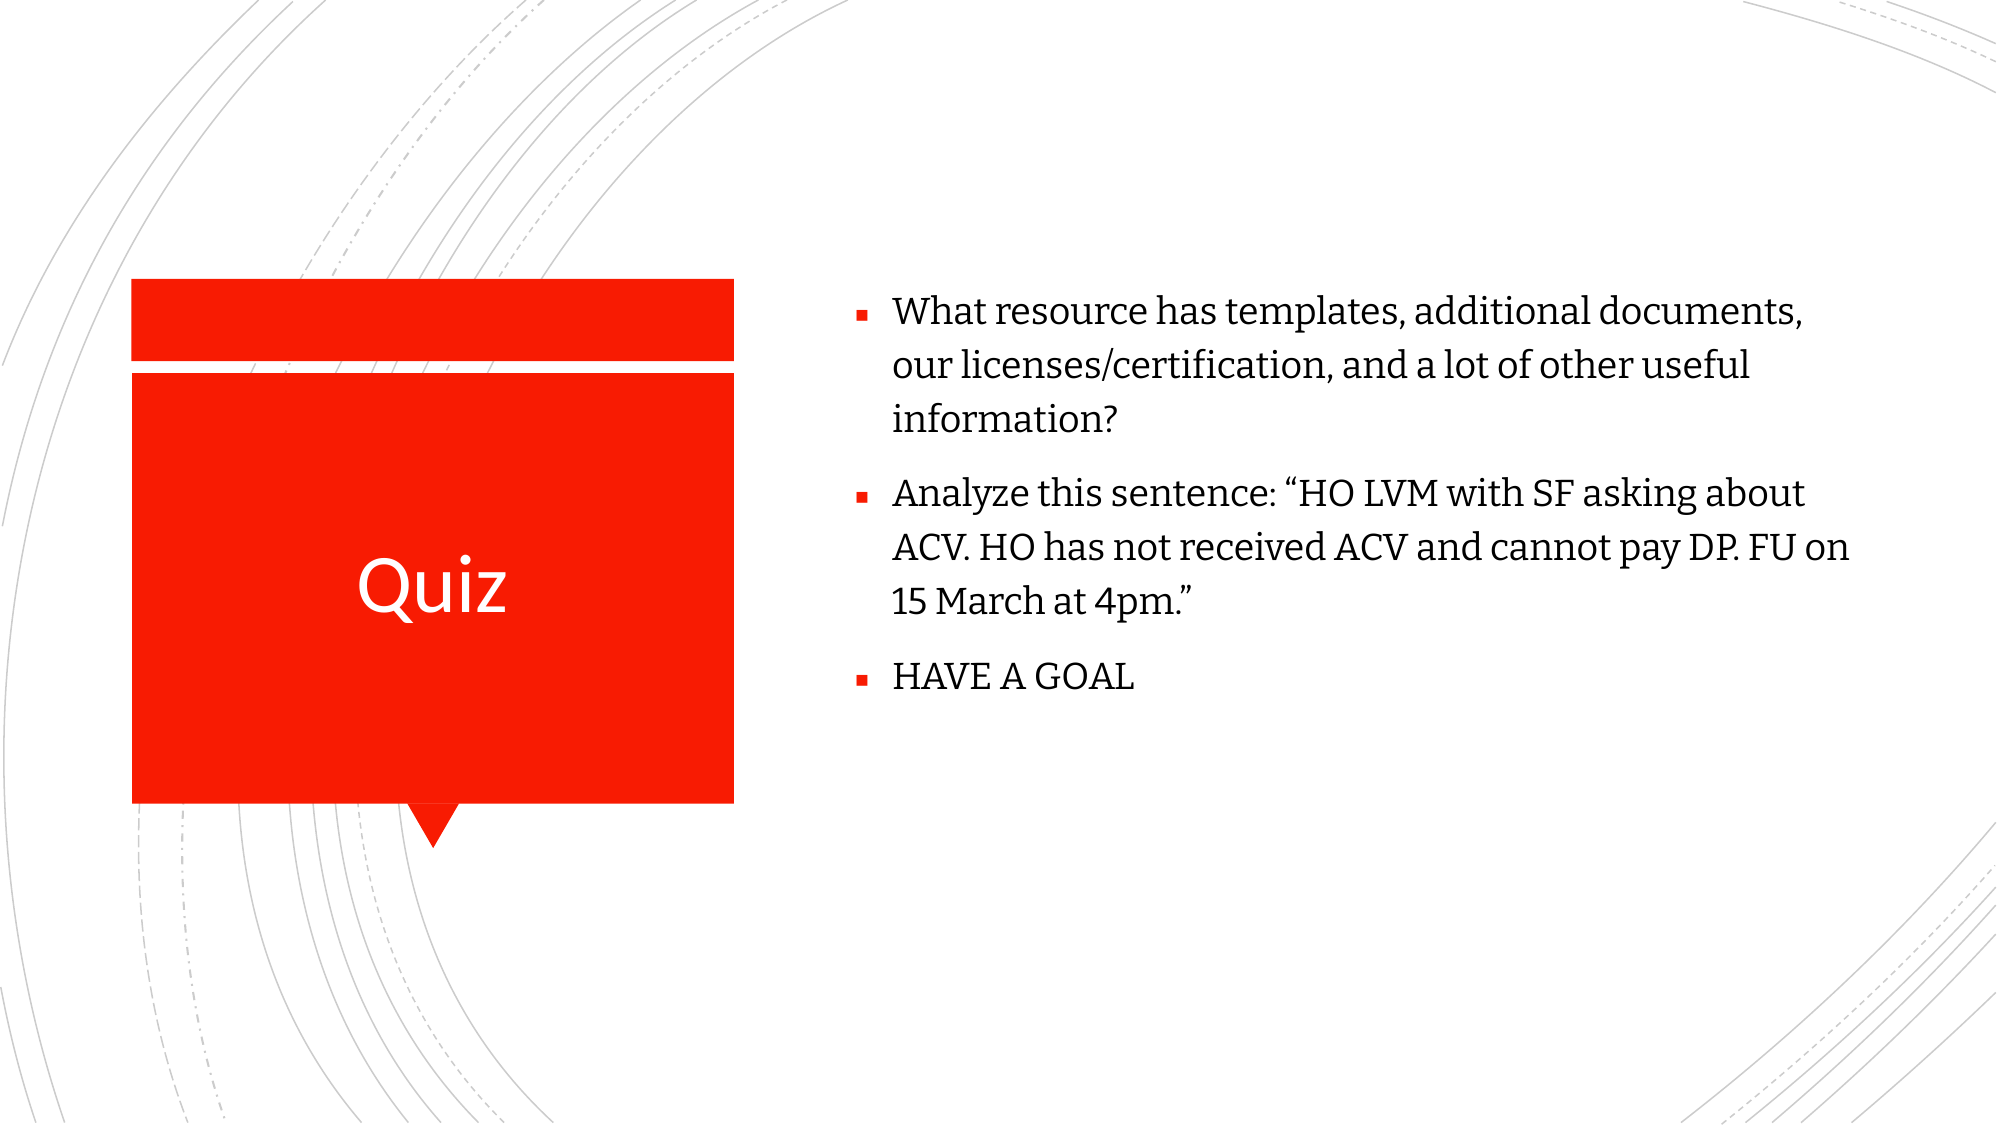

What resource has templates, additional documents, our licenses/certification, and a lot of other useful information?
Analyze this sentence: “HO LVM with SF asking about ACV. HO has not received ACV and cannot pay DP. FU on 15 March at 4pm.”
HAVE A GOAL

# Quiz